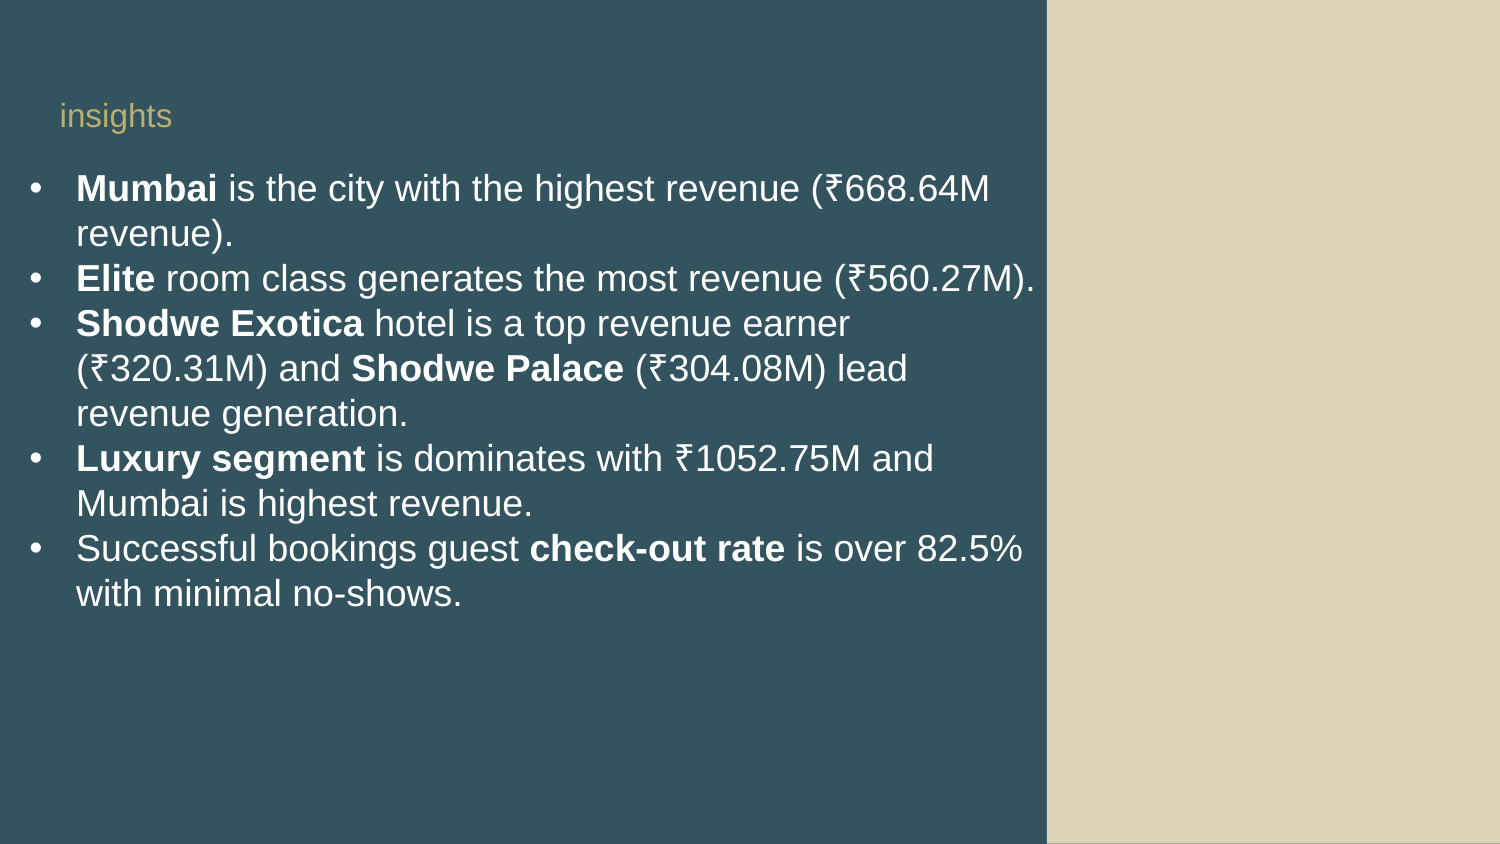

insights
Mumbai is the city with the highest revenue (₹668.64M revenue).
Elite room class generates the most revenue (₹560.27M).
Shodwe Exotica hotel is a top revenue earner (₹320.31M) and Shodwe Palace (₹304.08M) lead revenue generation.
Luxury segment is dominates with ₹1052.75M and Mumbai is highest revenue.
Successful bookings guest check-out rate is over 82.5% with minimal no-shows.